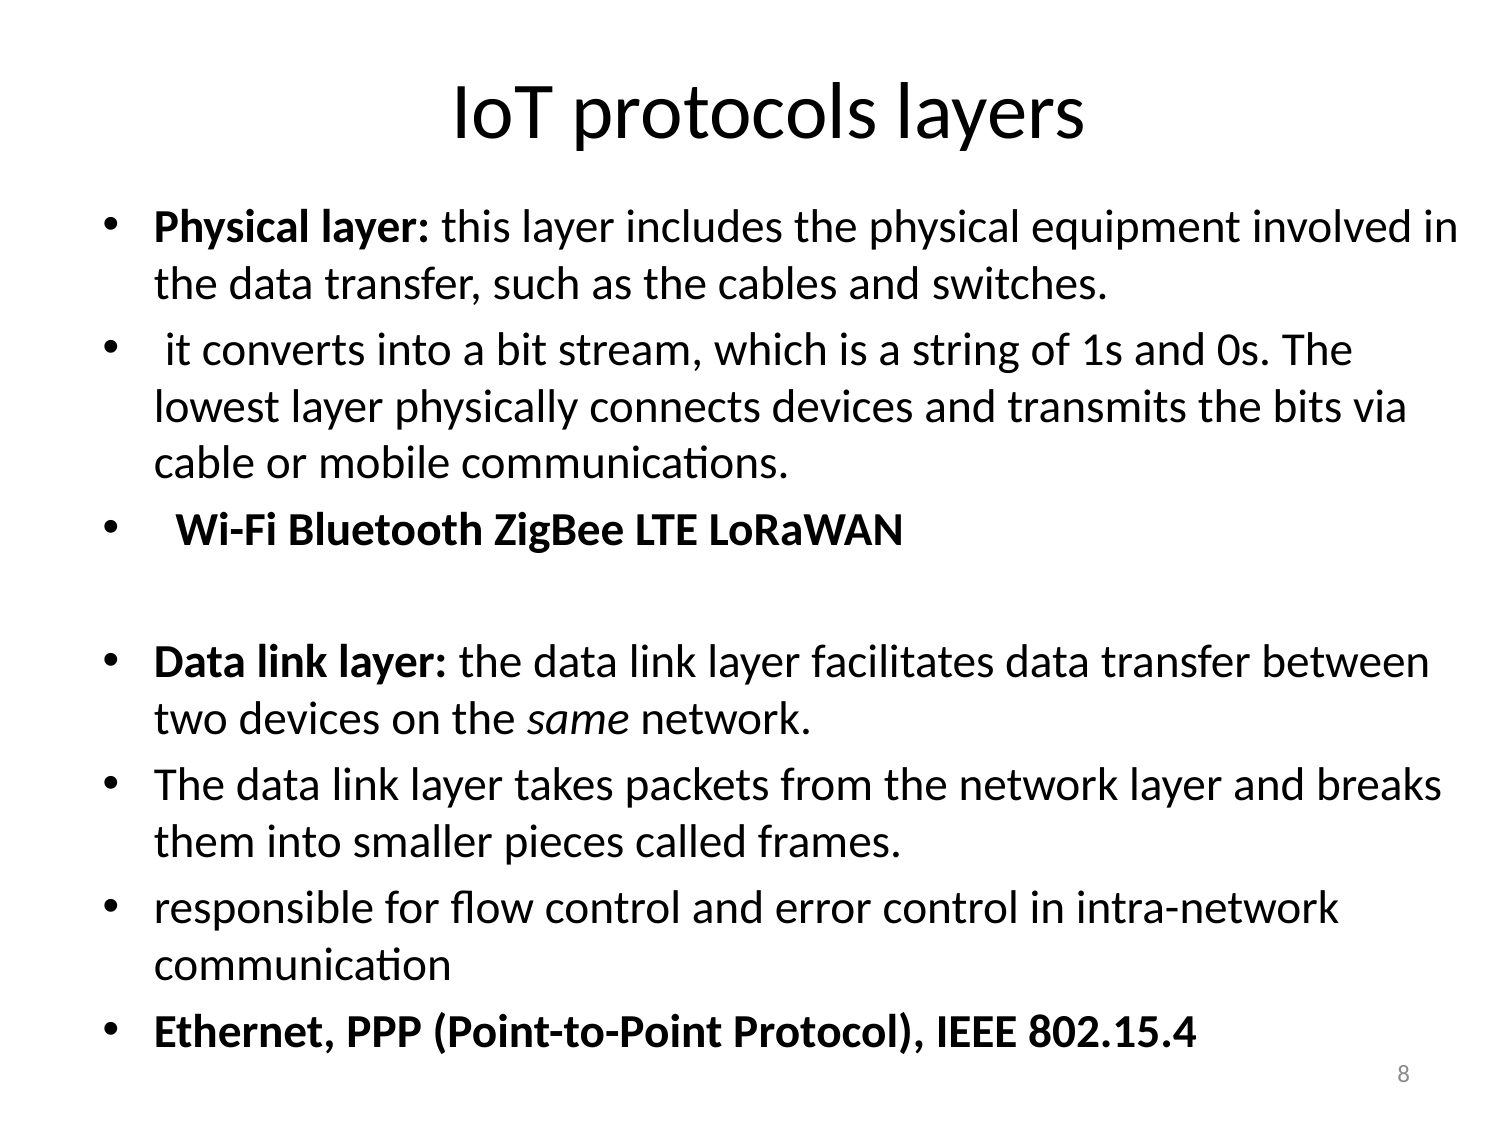

# IoT protocols layers
Physical layer: this layer includes the physical equipment involved in the data transfer, such as the cables and switches.
 it converts into a bit stream, which is a string of 1s and 0s. The lowest layer physically connects devices and transmits the bits via cable or mobile communications.
  Wi-Fi Bluetooth ZigBee LTE LoRaWAN

Data link layer: the data link layer facilitates data transfer between two devices on the same network.
The data link layer takes packets from the network layer and breaks them into smaller pieces called frames.
responsible for flow control and error control in intra-network communication
Ethernet, PPP (Point-to-Point Protocol), IEEE 802.15.4

8